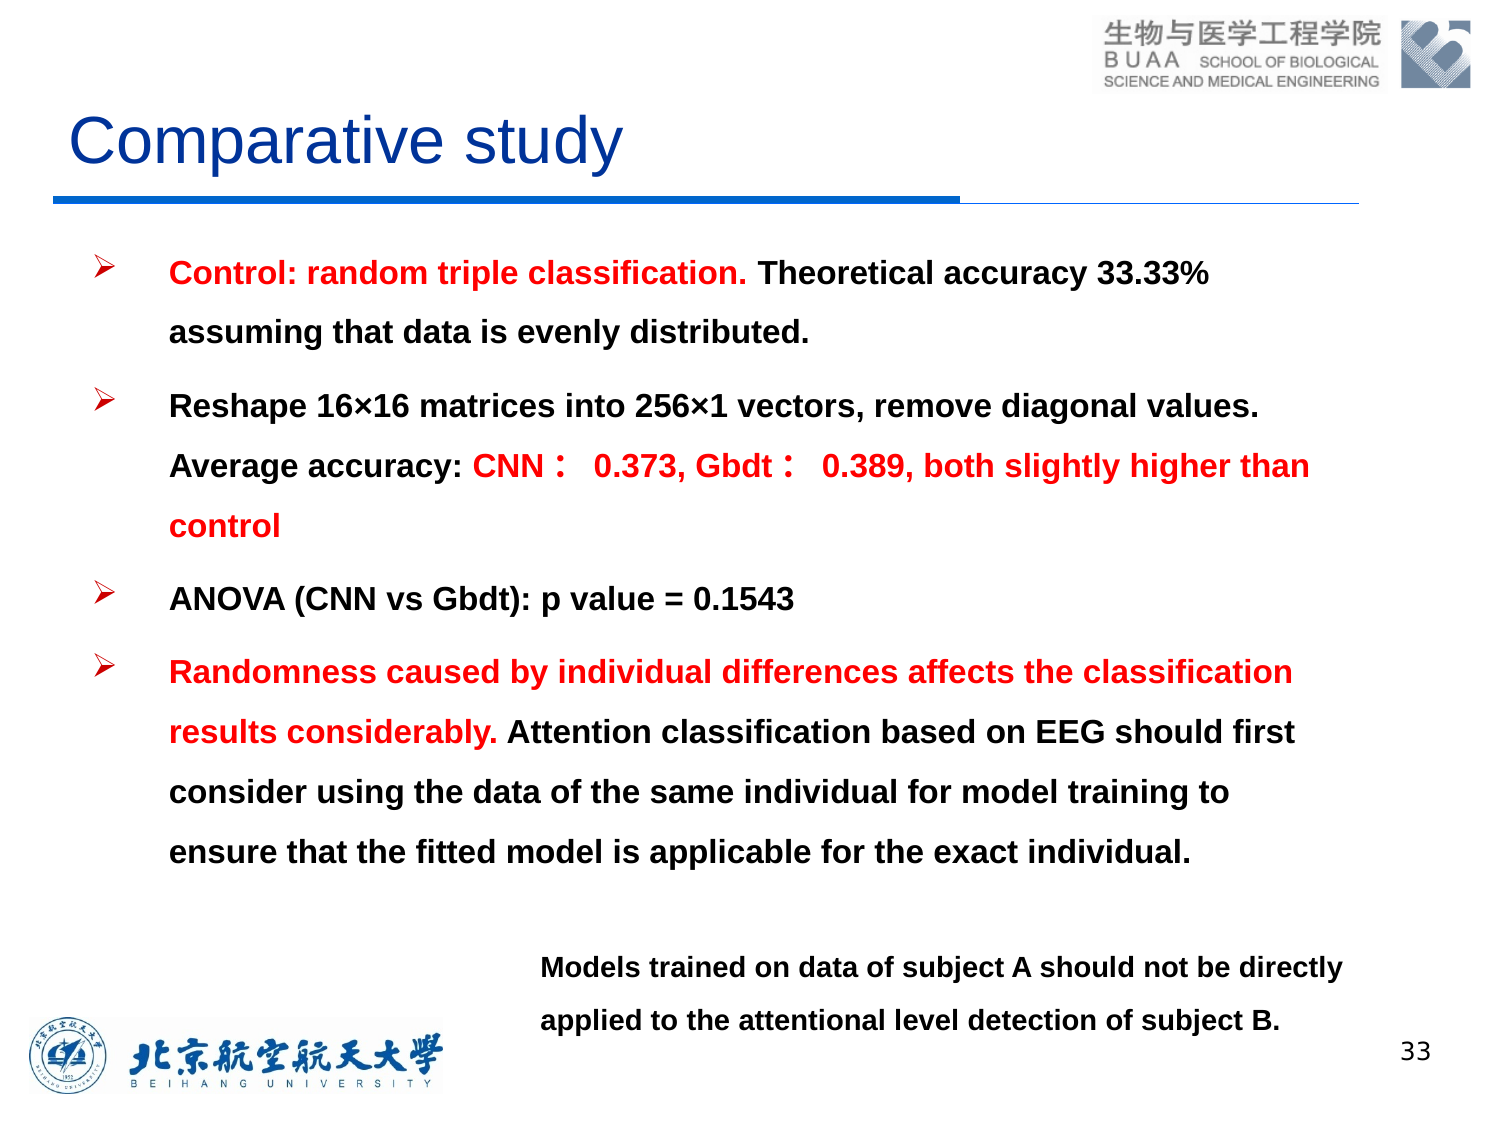

# Comparative study
Control: random triple classification. Theoretical accuracy 33.33% assuming that data is evenly distributed.
Reshape 16×16 matrices into 256×1 vectors, remove diagonal values. Average accuracy: CNN：0.373, Gbdt：0.389, both slightly higher than control
ANOVA (CNN vs Gbdt): p value = 0.1543
Randomness caused by individual differences affects the classification results considerably. Attention classification based on EEG should first consider using the data of the same individual for model training to ensure that the fitted model is applicable for the exact individual.
Models trained on data of subject A should not be directly applied to the attentional level detection of subject B.
33